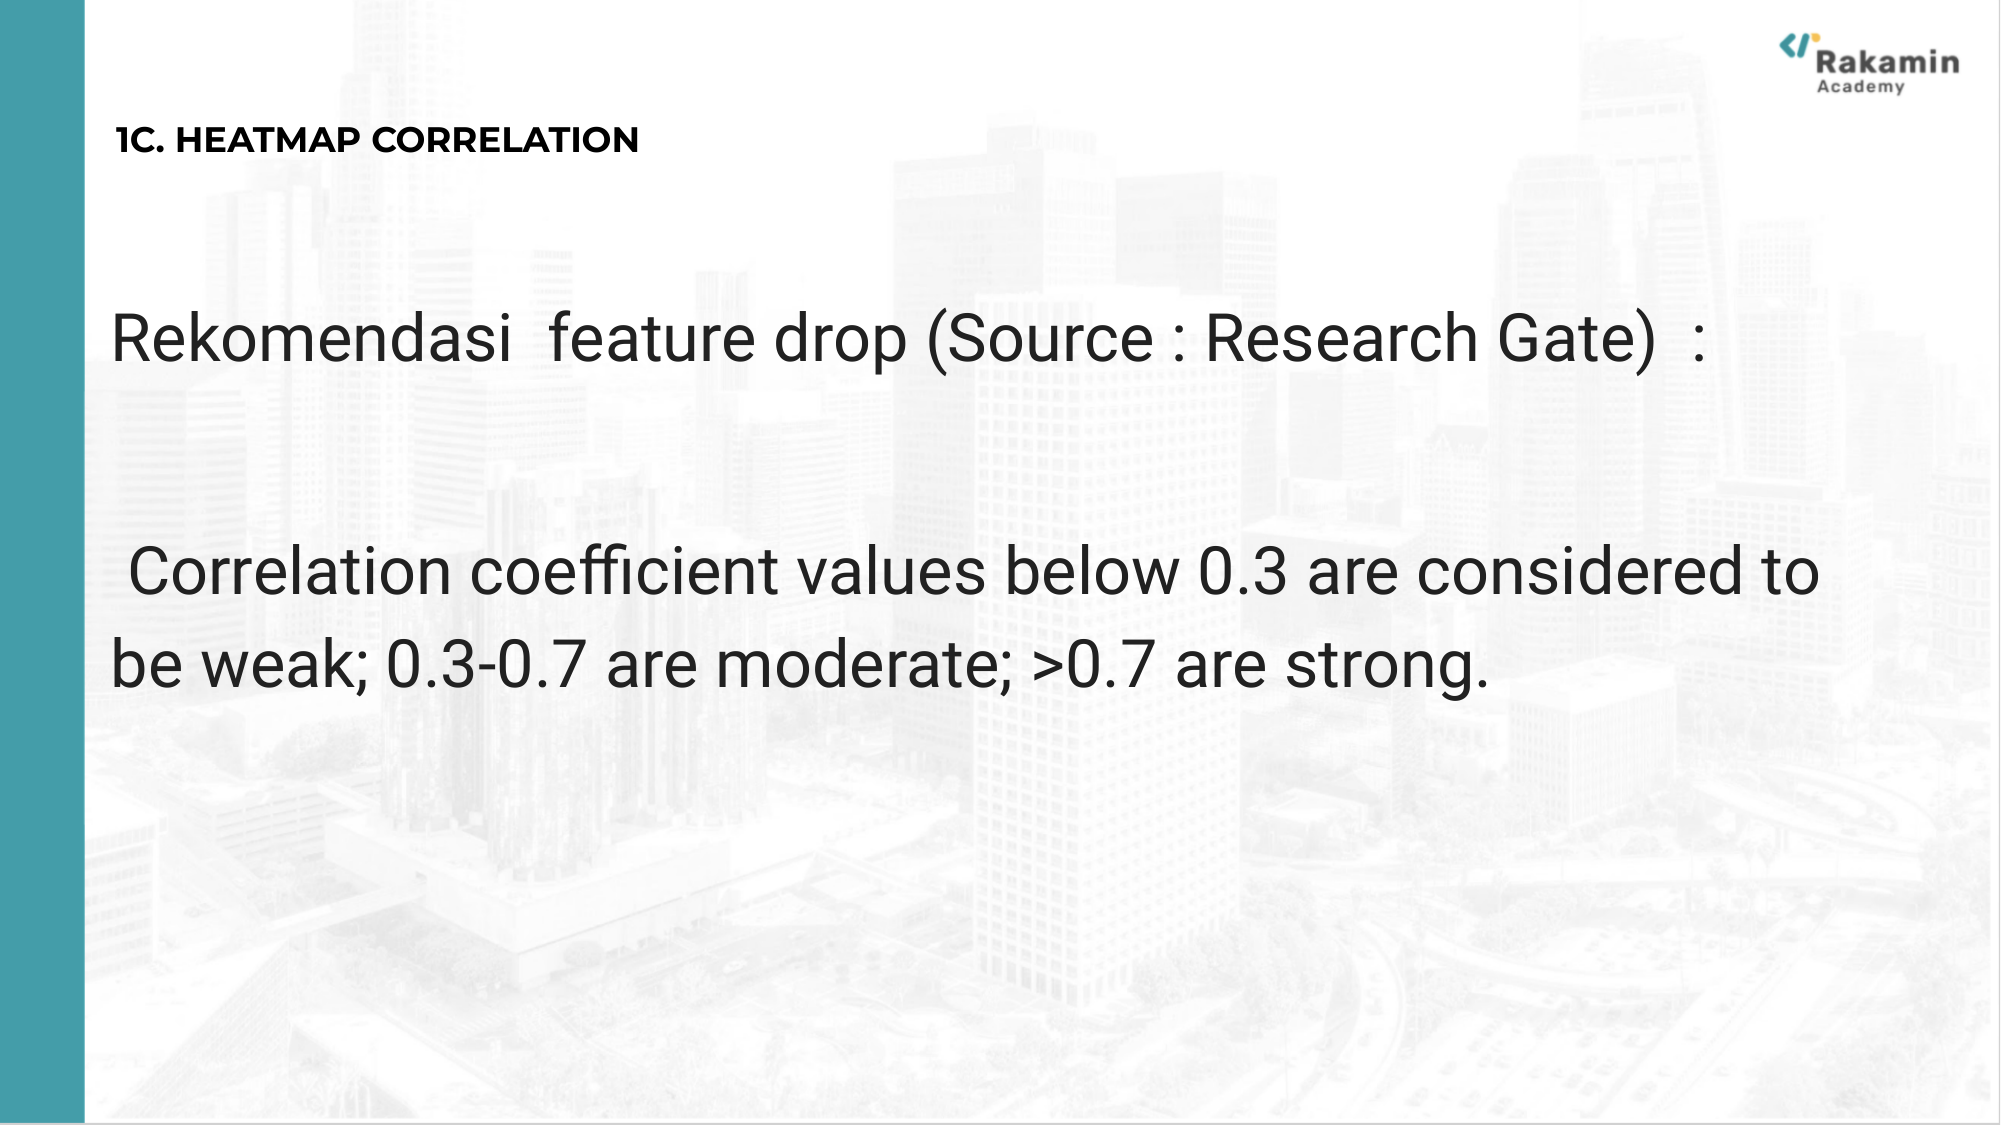

# 1C. HEATMAP CORRELATION
Rekomendasi  feature drop (Source : Research Gate)  :

 Correlation coefficient values below 0.3 are considered to be weak; 0.3-0.7 are moderate; >0.7 are strong.